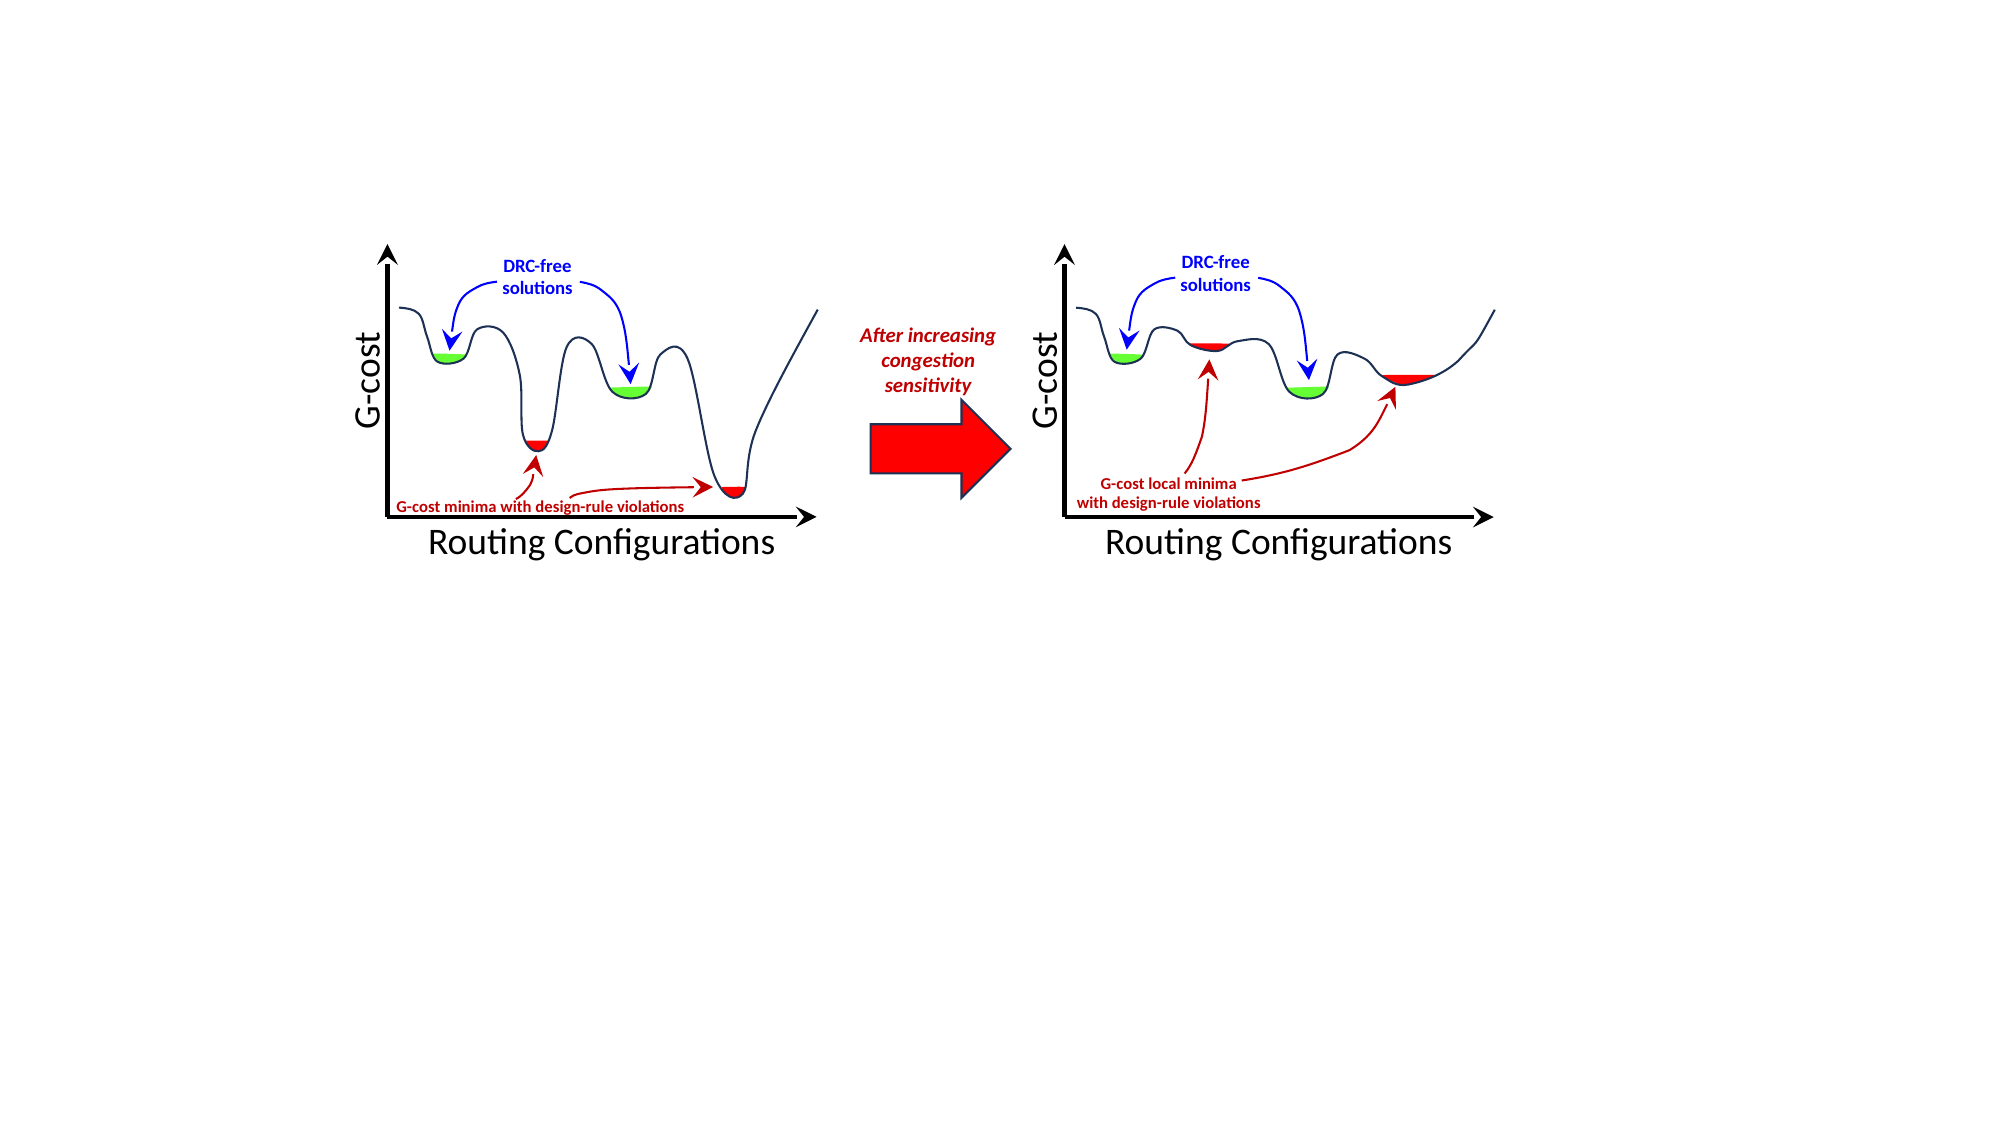

DRC-free
solutions
DRC-free
solutions

After increasing
congestion
sensitivity

G-cost
G-cost

G-cost local minima
with design-rule violations

G-cost minima with design-rule violations
Routing Configurations
Routing Configurations